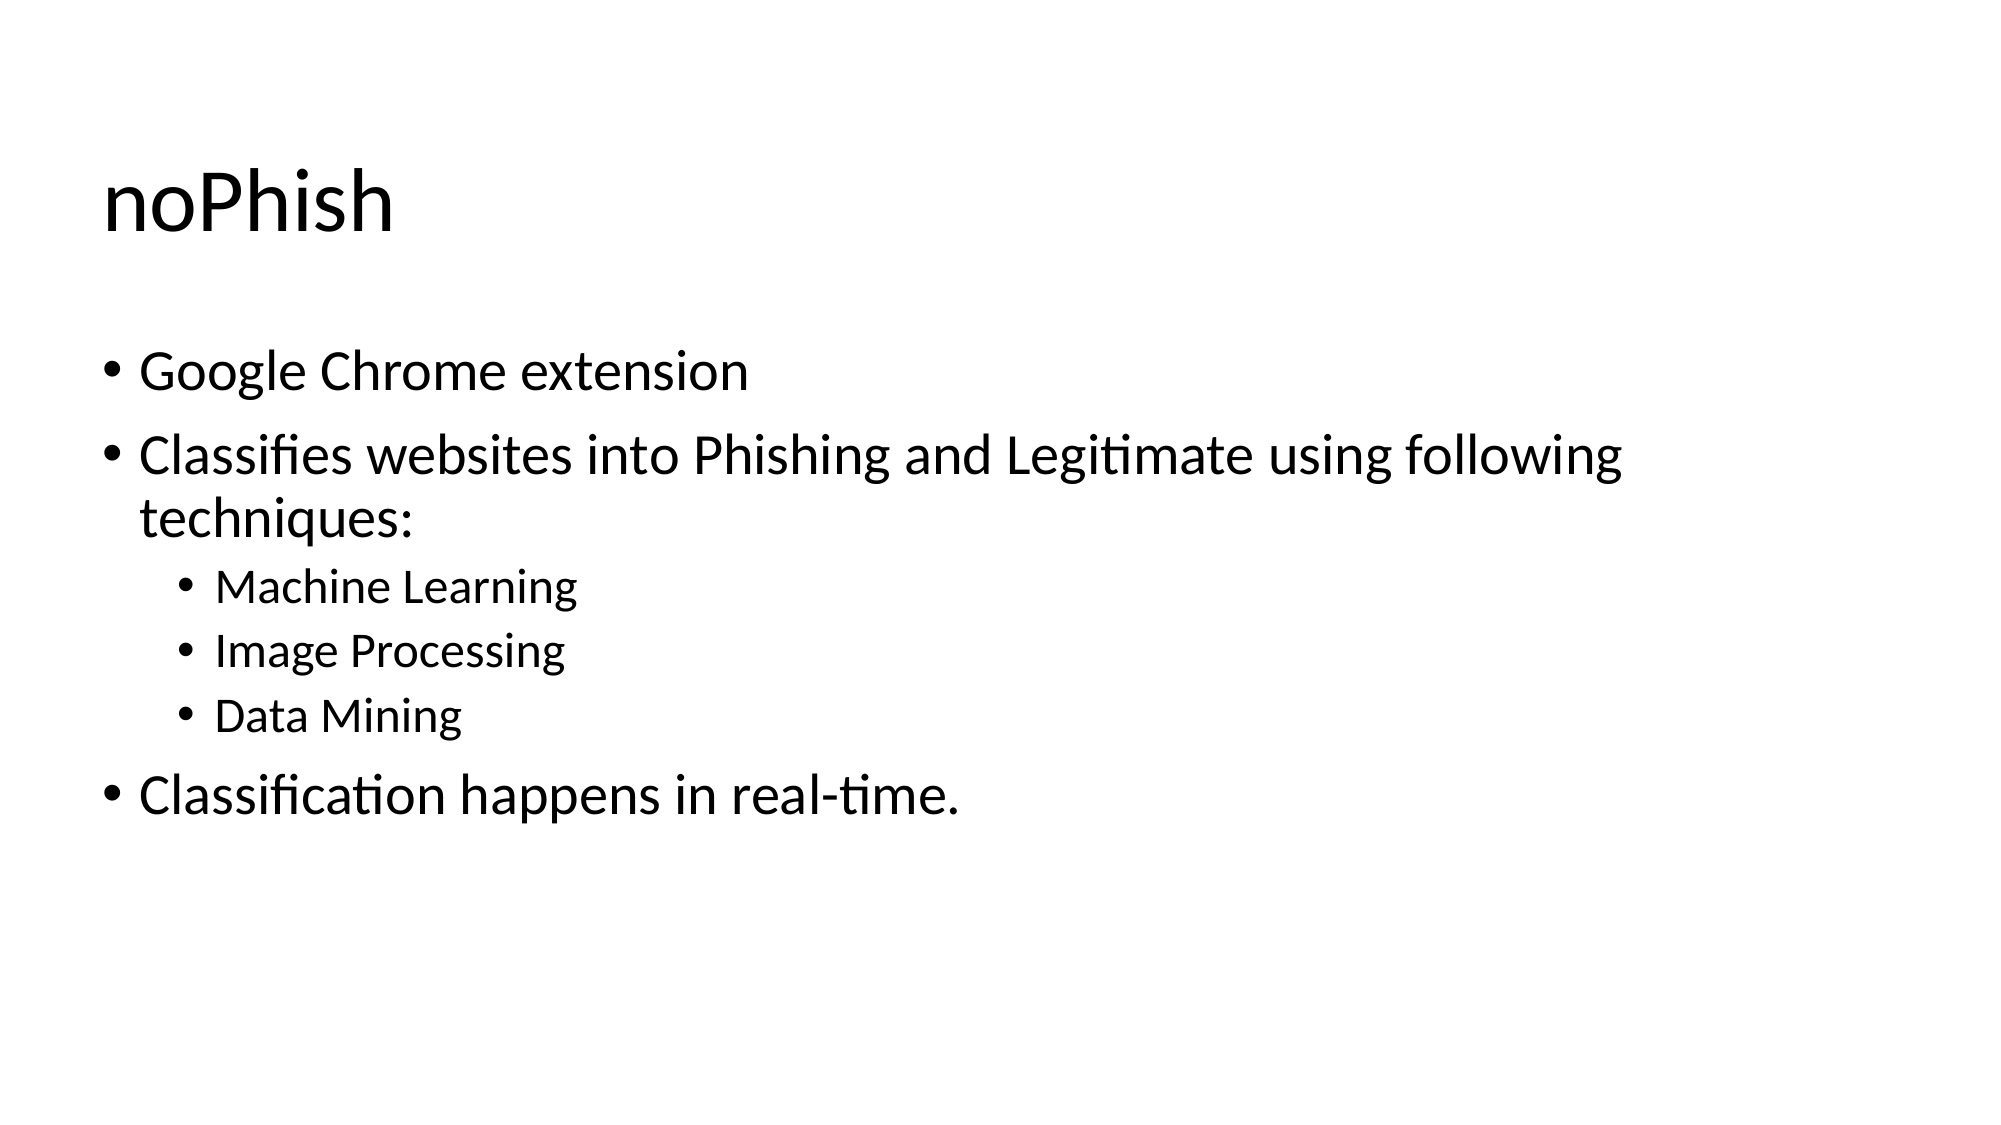

# noPhish

Google Chrome extension
Classifies websites into Phishing and Legitimate using following techniques:
Machine Learning
Image Processing
Data Mining
Classification happens in real-time.